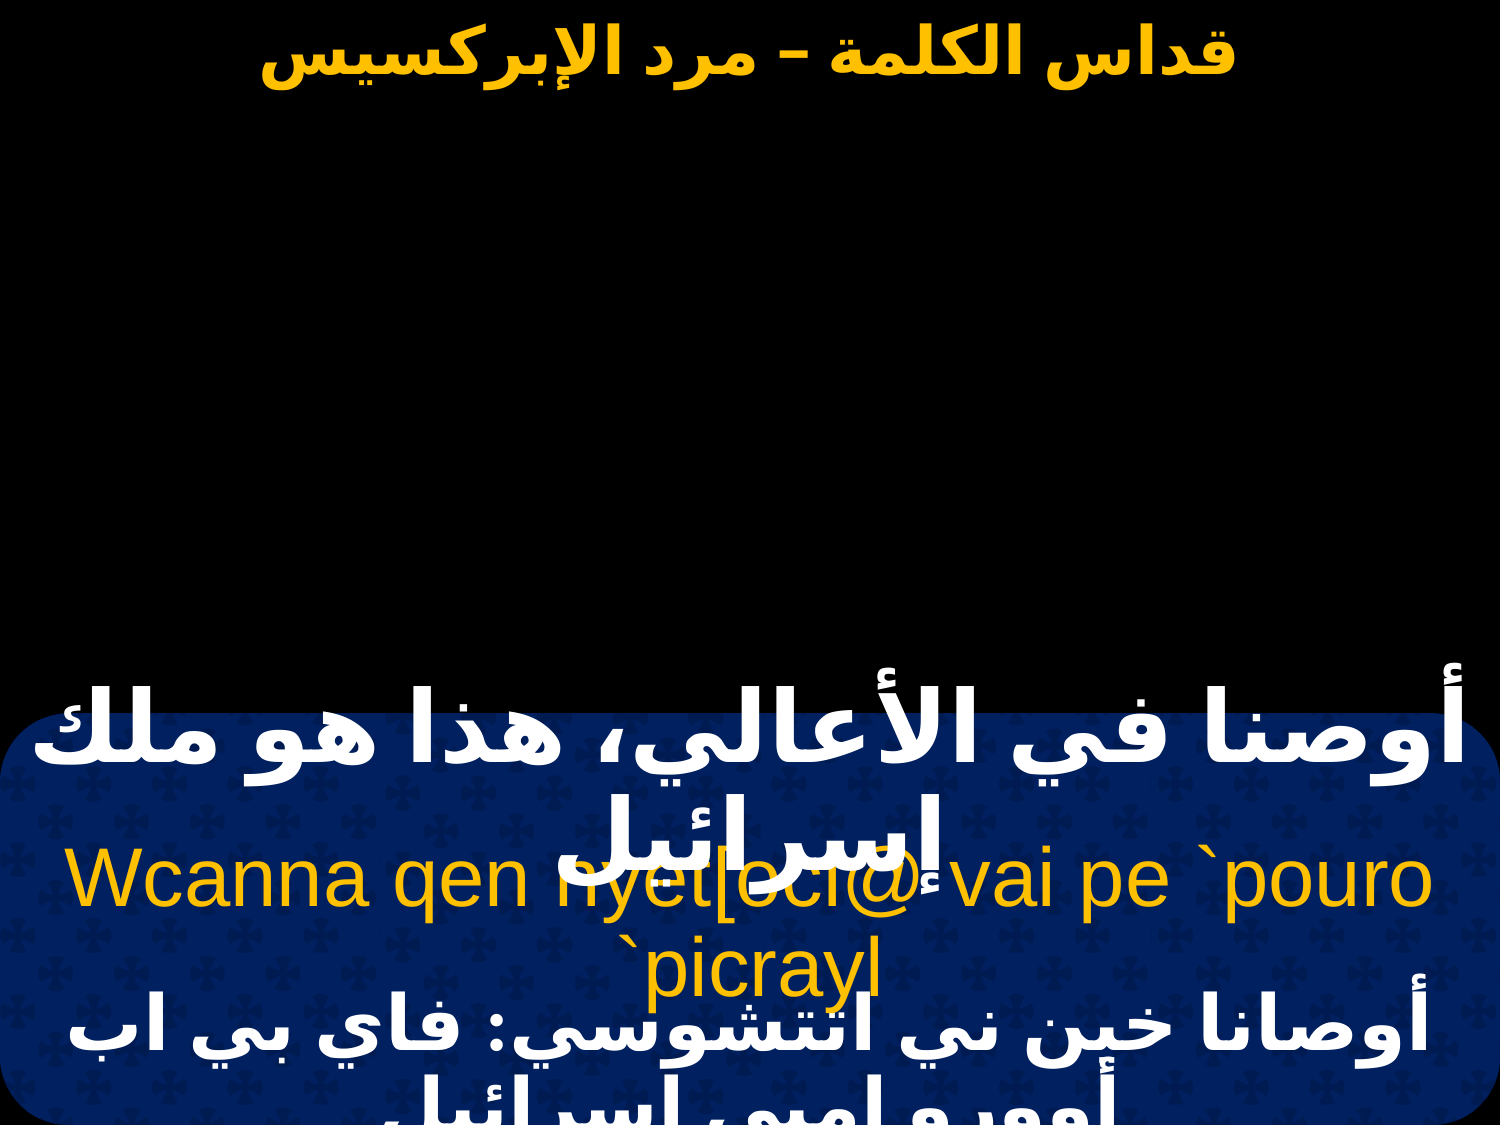

# مرد ابركسيس الشعانين
أوصنا في الأعالي، هذا هو ملك إسرائيل
Wcanna qen nyet[oci@ vai pe `pouro `picrayl
أوصانا خين ني اتتشوسي: فاي بي اب أوورو امبي اسرائيل